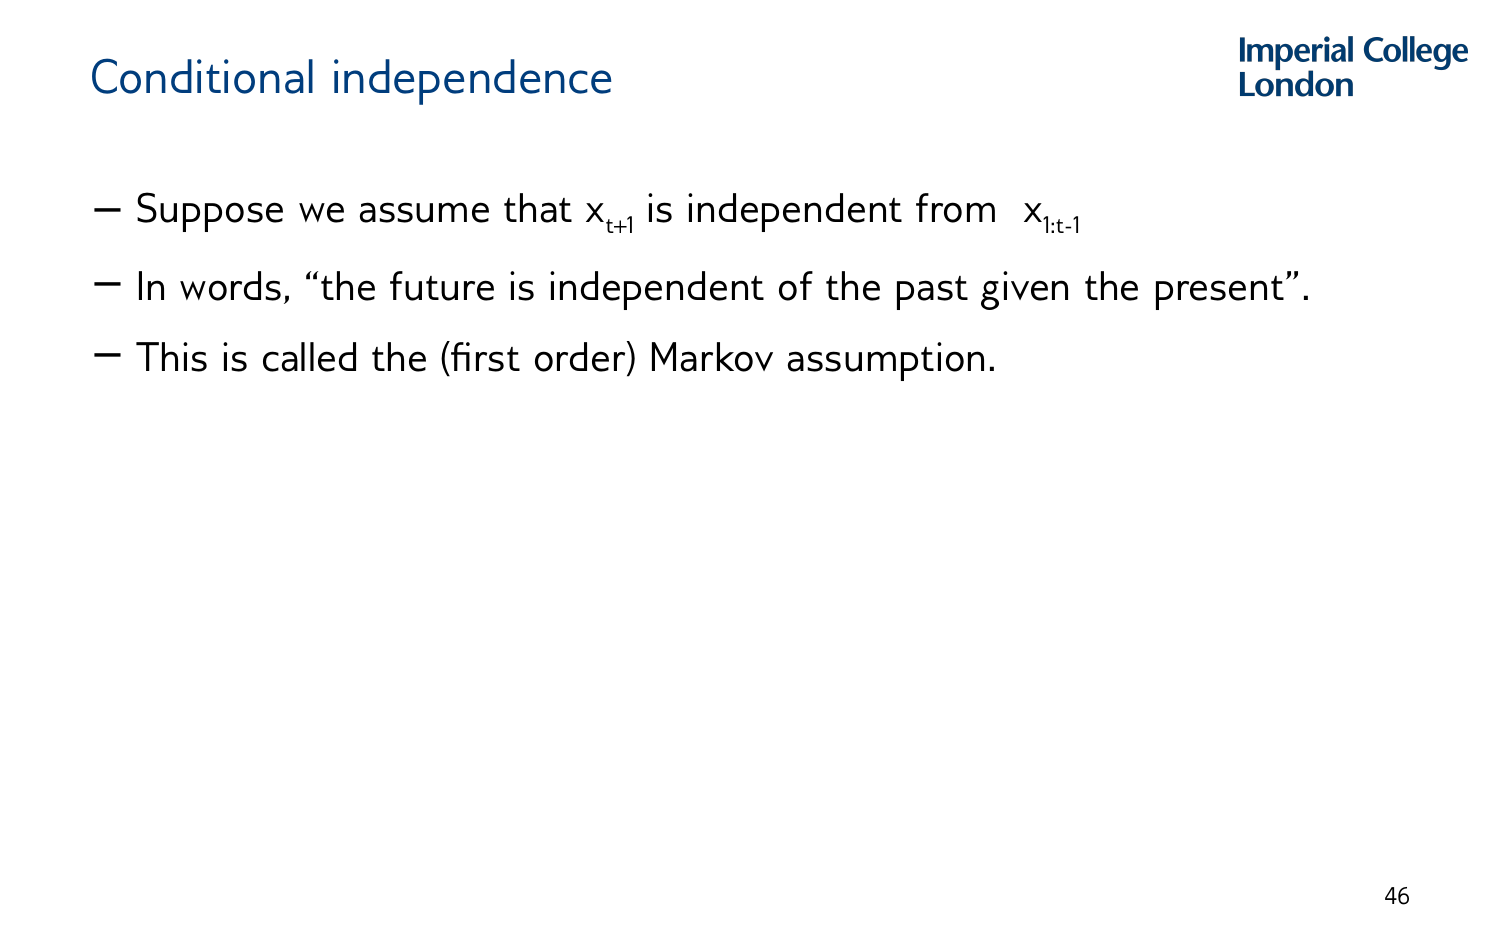

# Conditional independence
Suppose we assume that xt+1 is independent from  x1:t-1
In words, “the future is independent of the past given the present”.
This is called the (first order) Markov assumption.

46